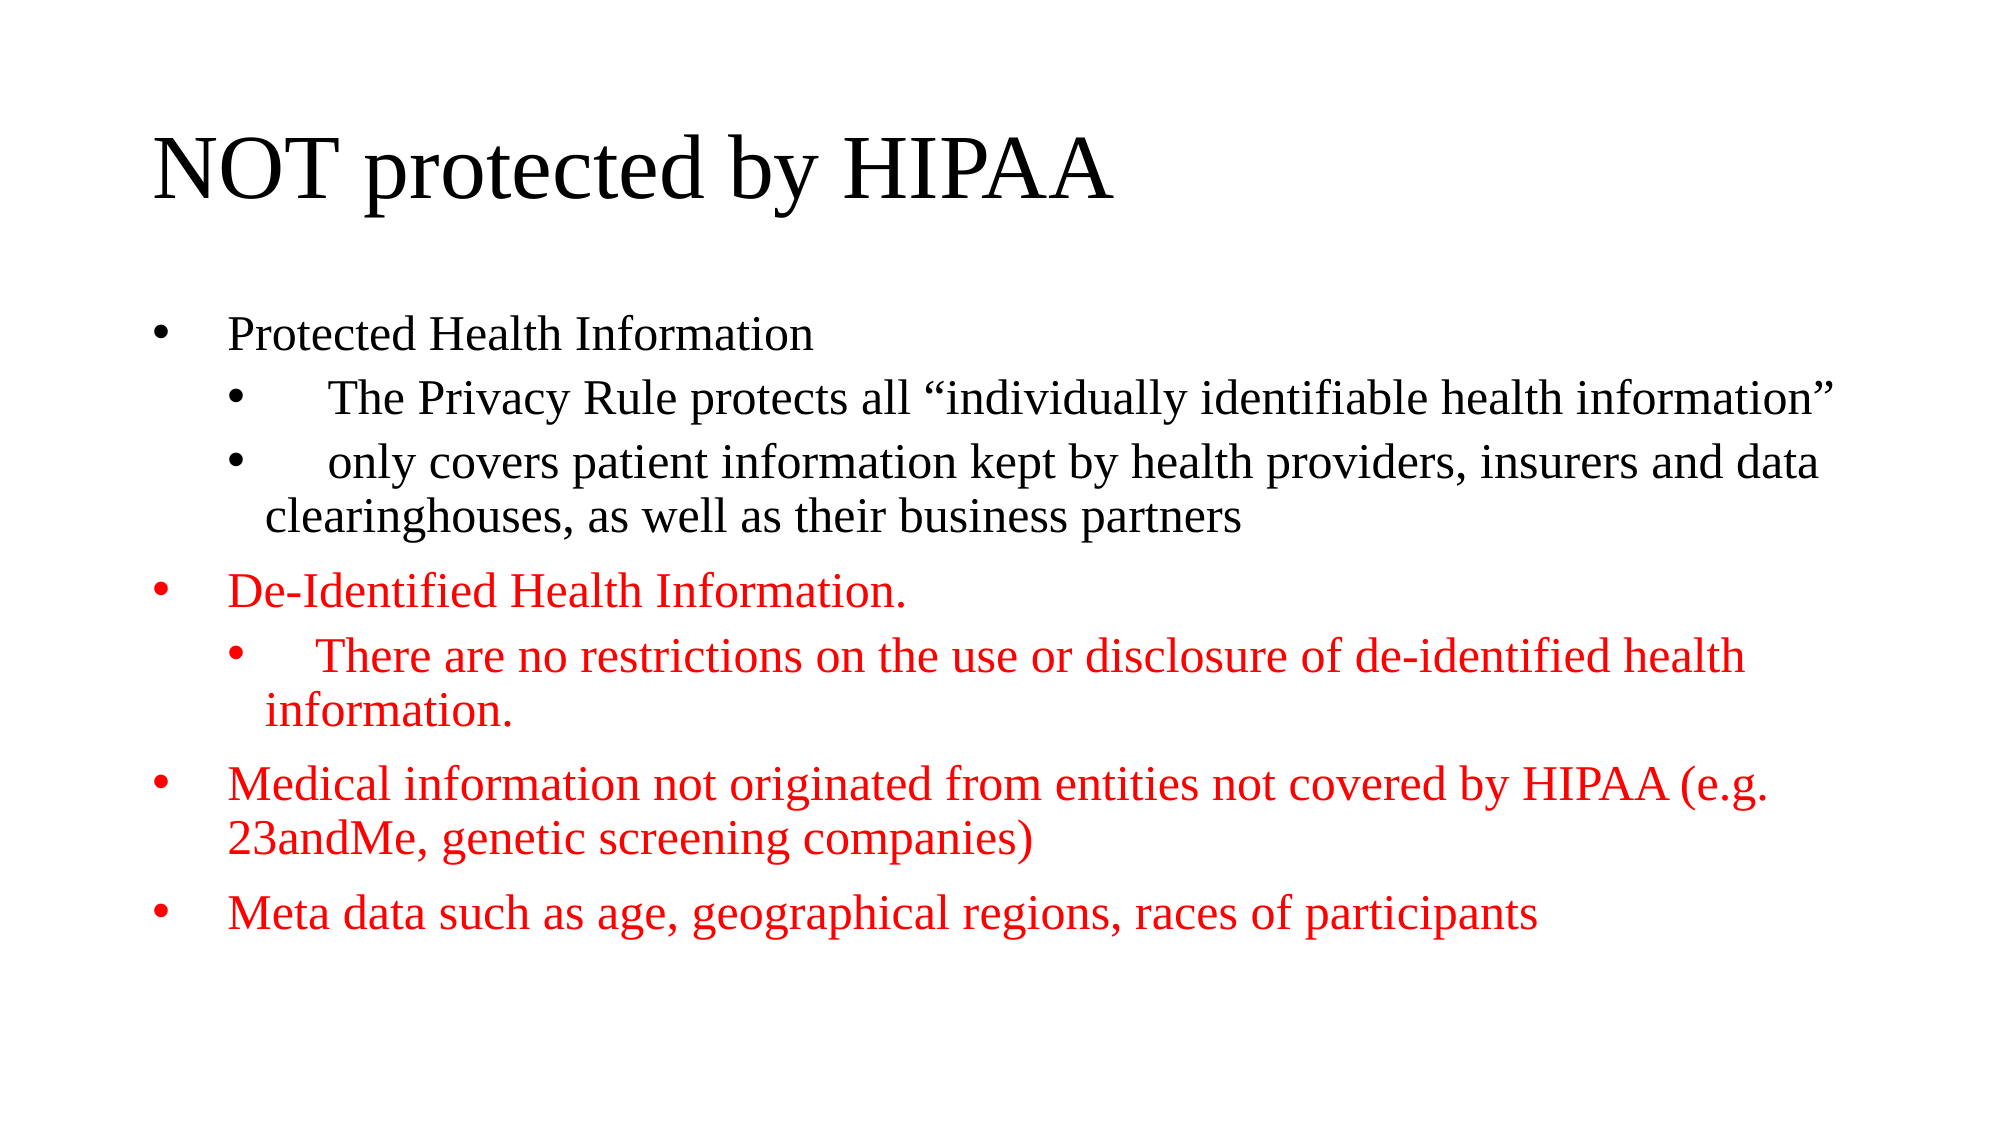

# NOT protected by HIPAA
Protected Health Information
     The Privacy Rule protects all “individually identifiable health information”
     only covers patient information kept by health providers, insurers and data clearinghouses, as well as their business partners
De-Identified Health Information.
    There are no restrictions on the use or disclosure of de-identified health information.
Medical information not originated from entities not covered by HIPAA (e.g. 23andMe, genetic screening companies)
Meta data such as age, geographical regions, races of participants